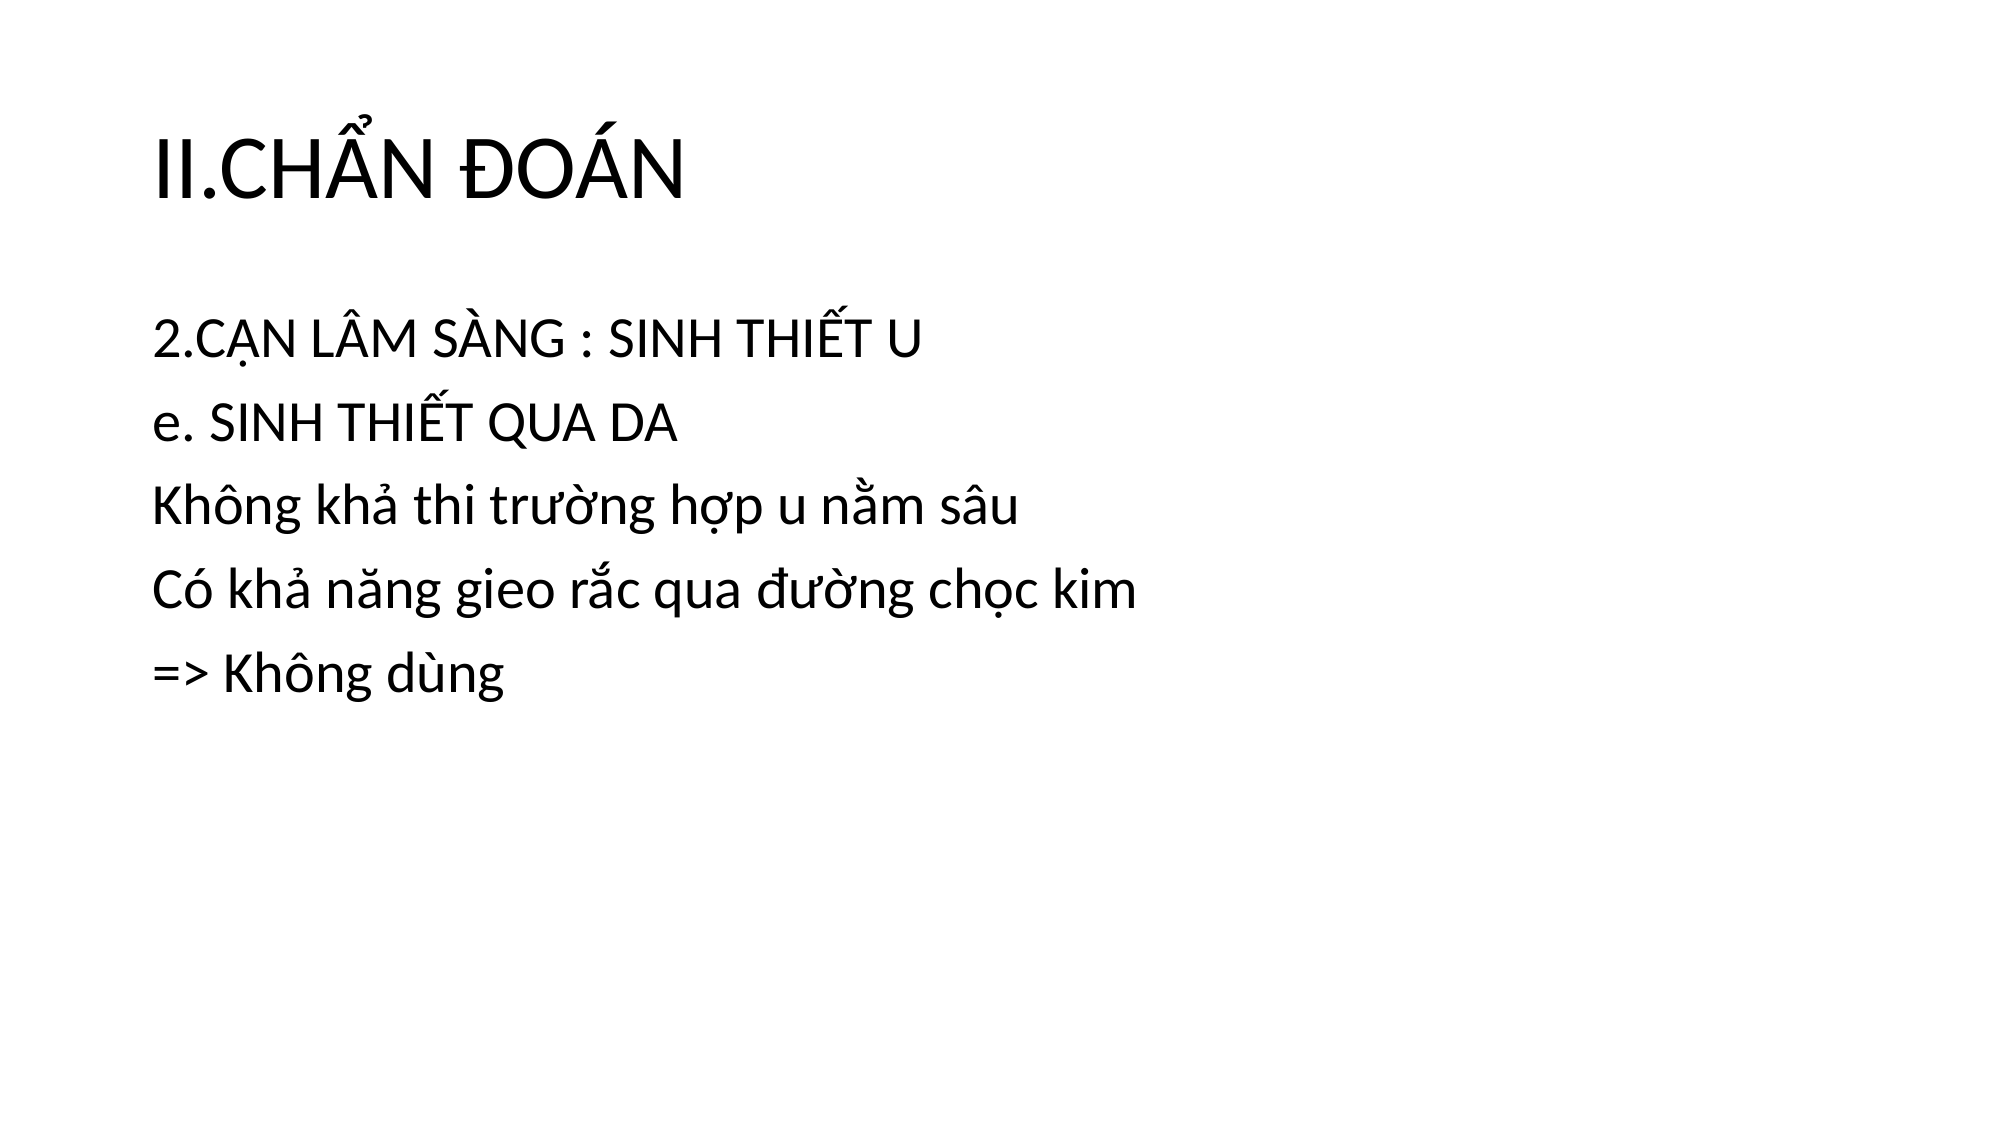

# II.CHẨN ĐOÁN
2.CẬN LÂM SÀNG : SINH THIẾT U
e. SINH THIẾT QUA DA
Không khả thi trường hợp u nằm sâu
Có khả năng gieo rắc qua đường chọc kim
=> Không dùng